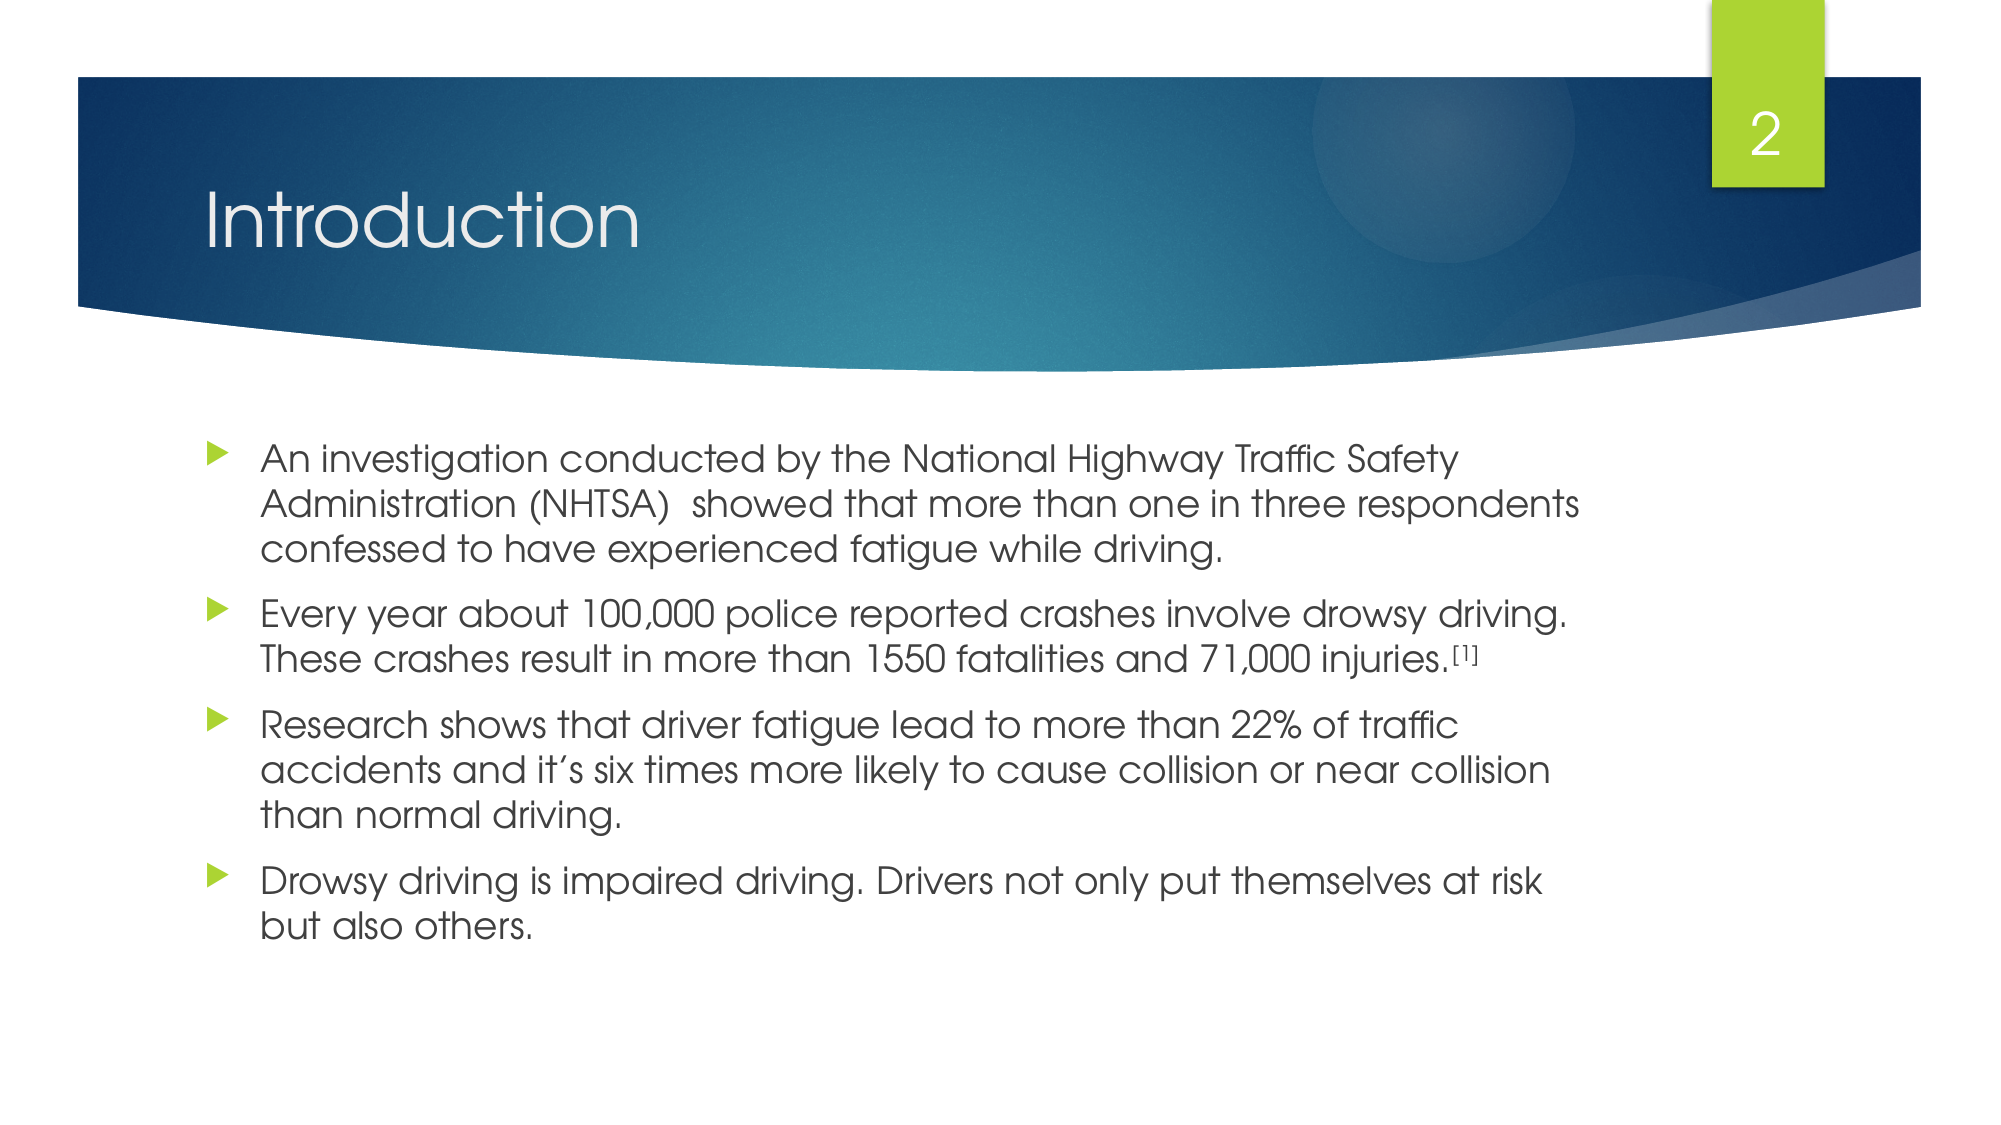

2
# Introduction
An investigation conducted by the National Highway Traffic Safety Administration (NHTSA)  showed that more than one in three respondents confessed to have experienced fatigue while driving.
Every year about 100,000 police reported crashes involve drowsy driving. These crashes result in more than 1550 fatalities and 71,000 injuries.[1]
Research shows that driver fatigue lead to more than 22% of traffic accidents and it’s six times more likely to cause collision or near collision than normal driving.
Drowsy driving is impaired driving. Drivers not only put themselves at risk but also others.